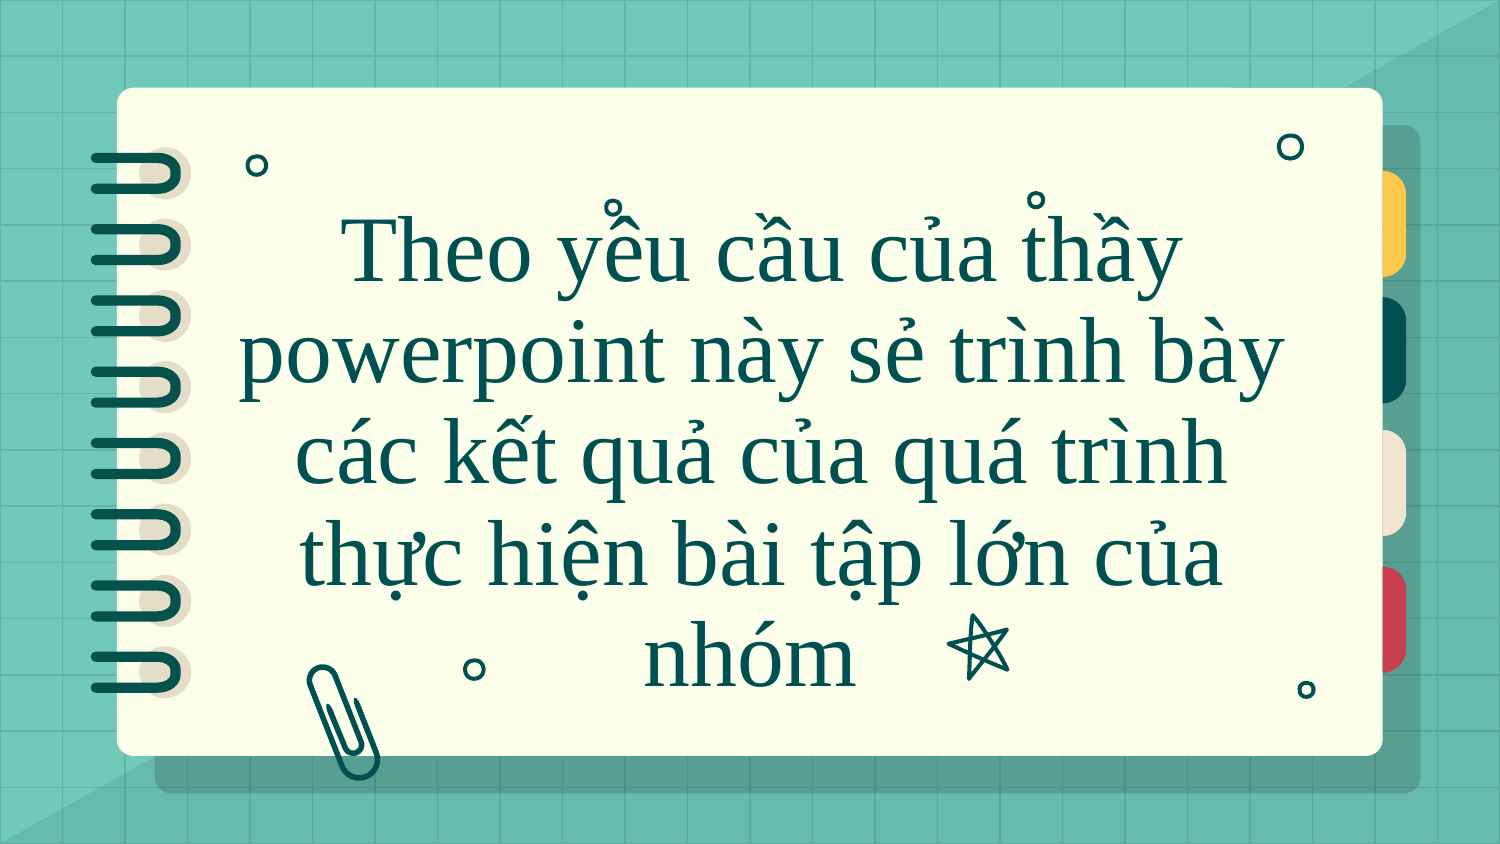

# Theo yêu cầu của thầy powerpoint này sẻ trình bày các kết quả của quá trình thực hiện bài tập lớn của nhóm